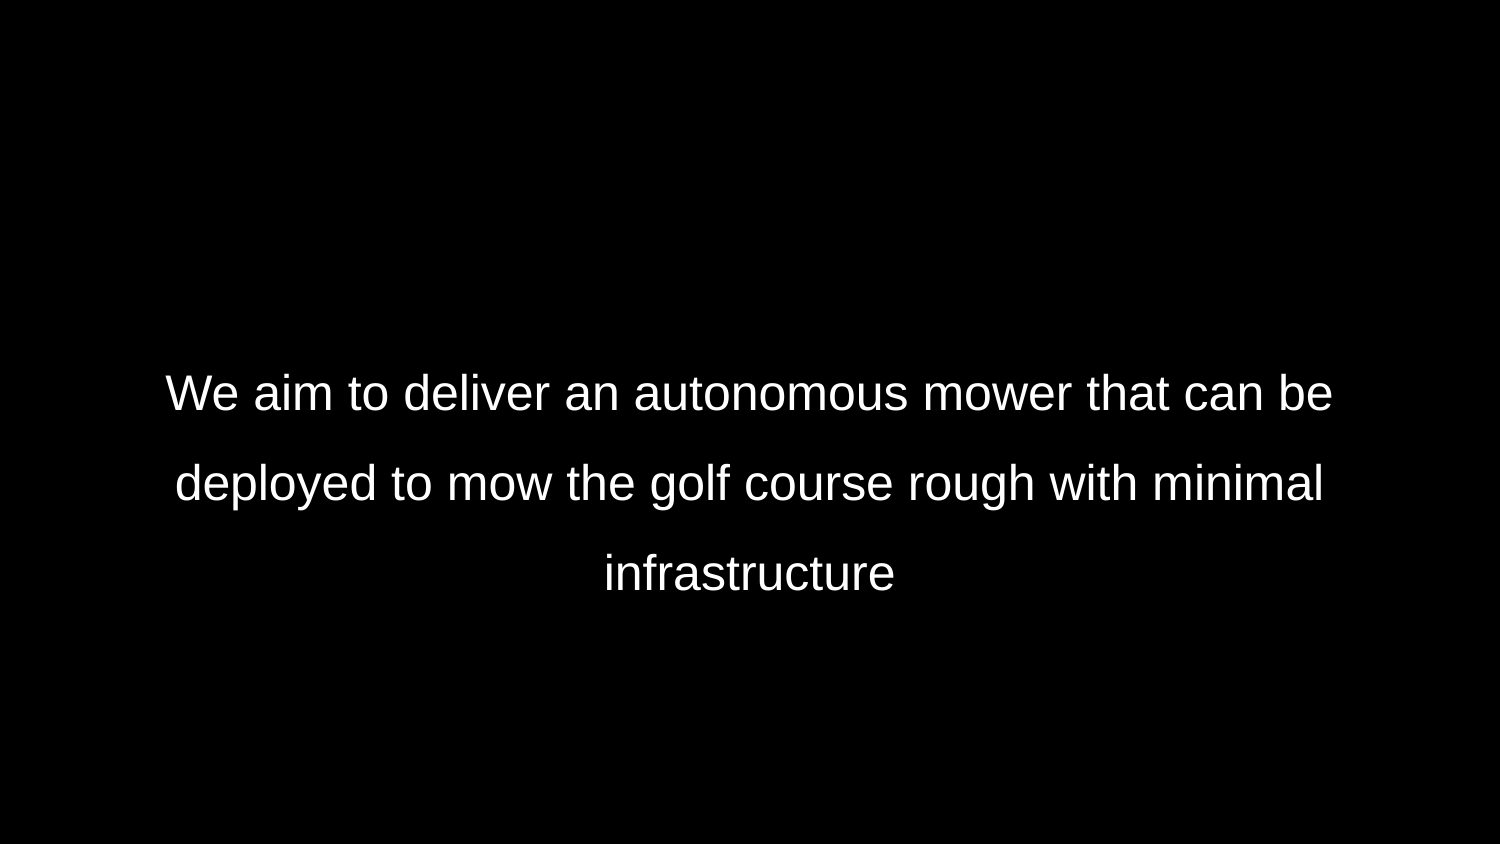

We aim to deliver an autonomous mower that can be deployed to mow the golf course rough with minimal infrastructure